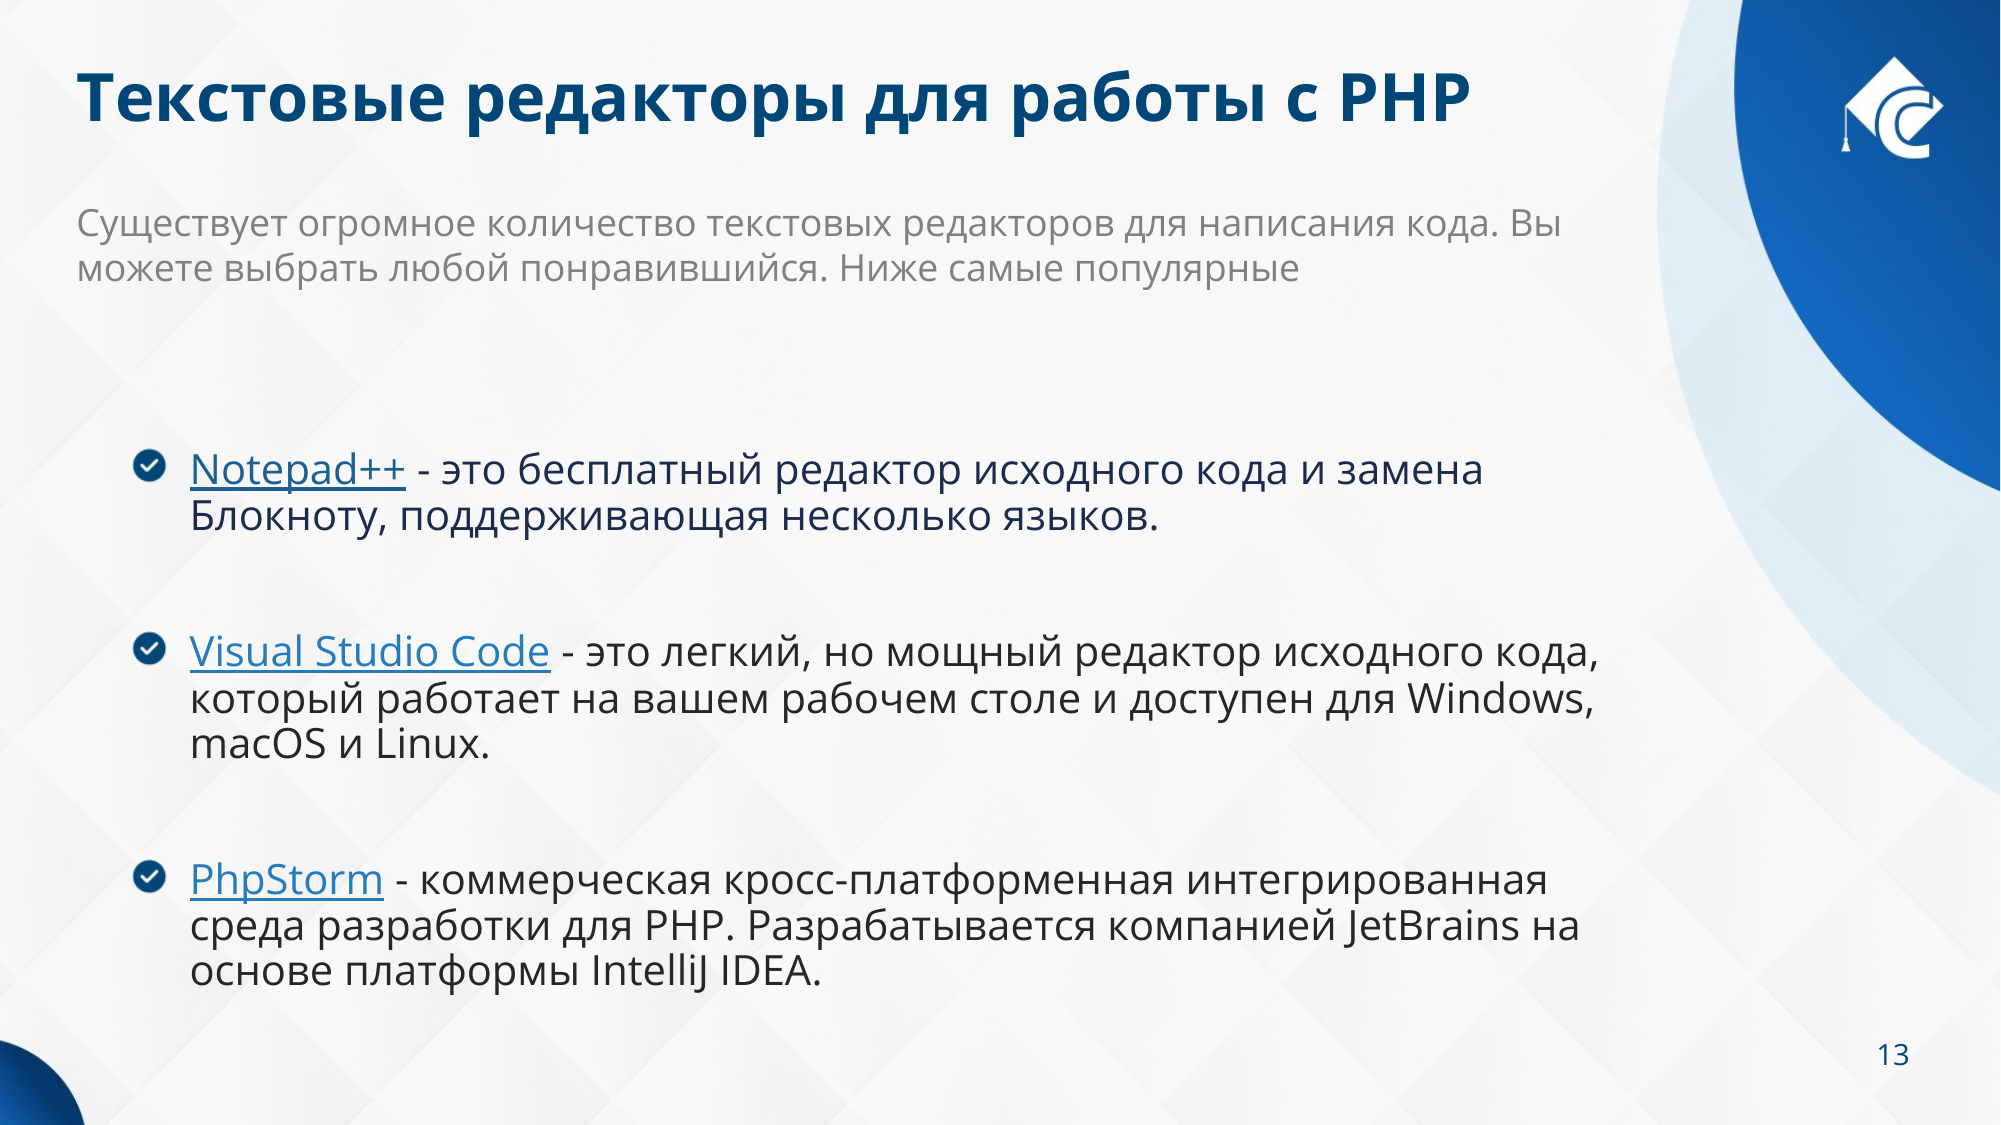

# Текстовые редакторы для работы с PHP
Существует огромное количество текстовых редакторов для написания кода. Вы можете выбрать любой понравившийся. Ниже самые популярные
Notepad++ - это бесплатный редактор исходного кода и замена Блокноту, поддерживающая несколько языков.

Visual Studio Code - это легкий, но мощный редактор исходного кода, который работает на вашем рабочем столе и доступен для Windows, macOS и Linux.

PhpStorm - коммерческая кросс-платформенная интегрированная среда разработки для PHP. Разрабатывается компанией JetBrains на основе платформы IntelliJ IDEA.

13